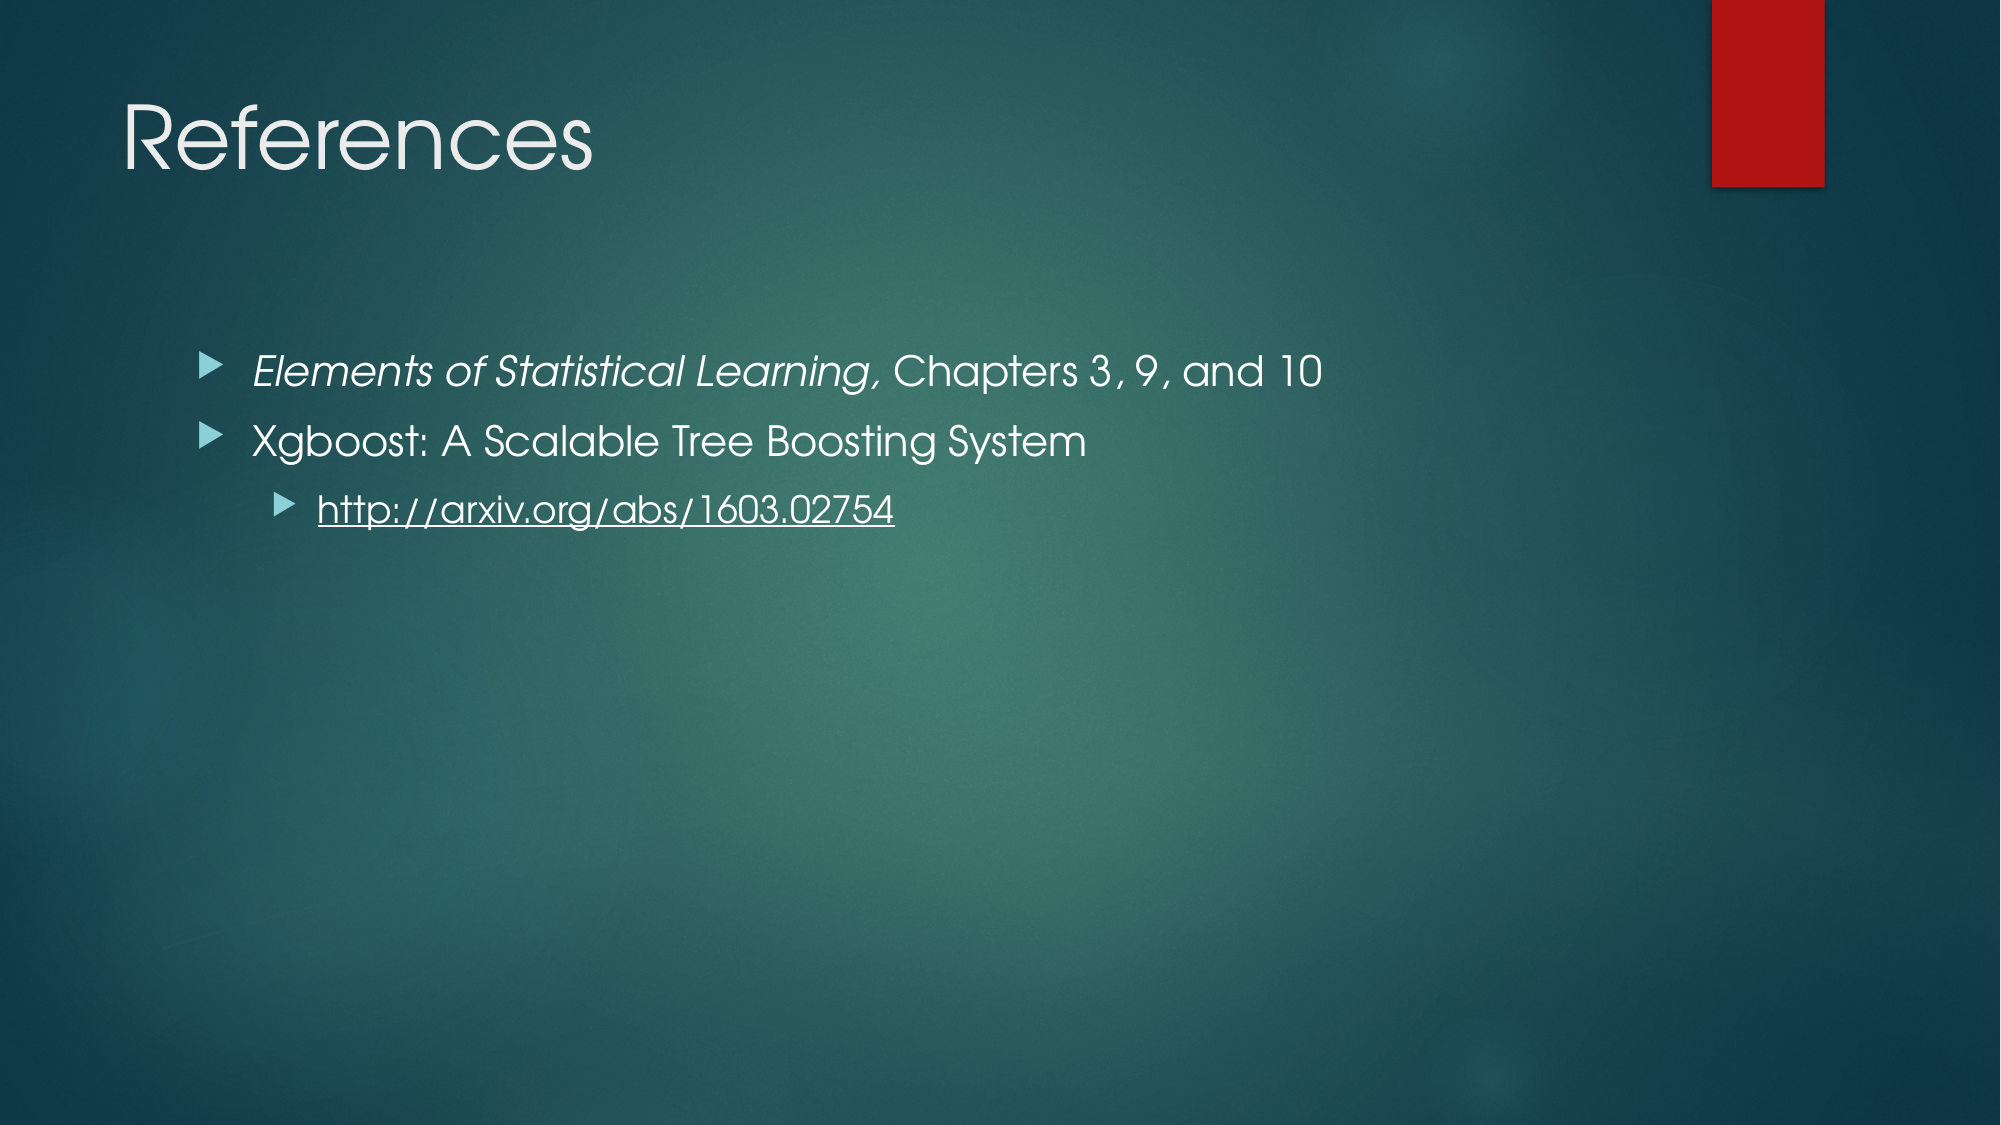

# References
Elements of Statistical Learning, Chapters 3, 9, and 10
Xgboost: A Scalable Tree Boosting System
http://arxiv.org/abs/1603.02754